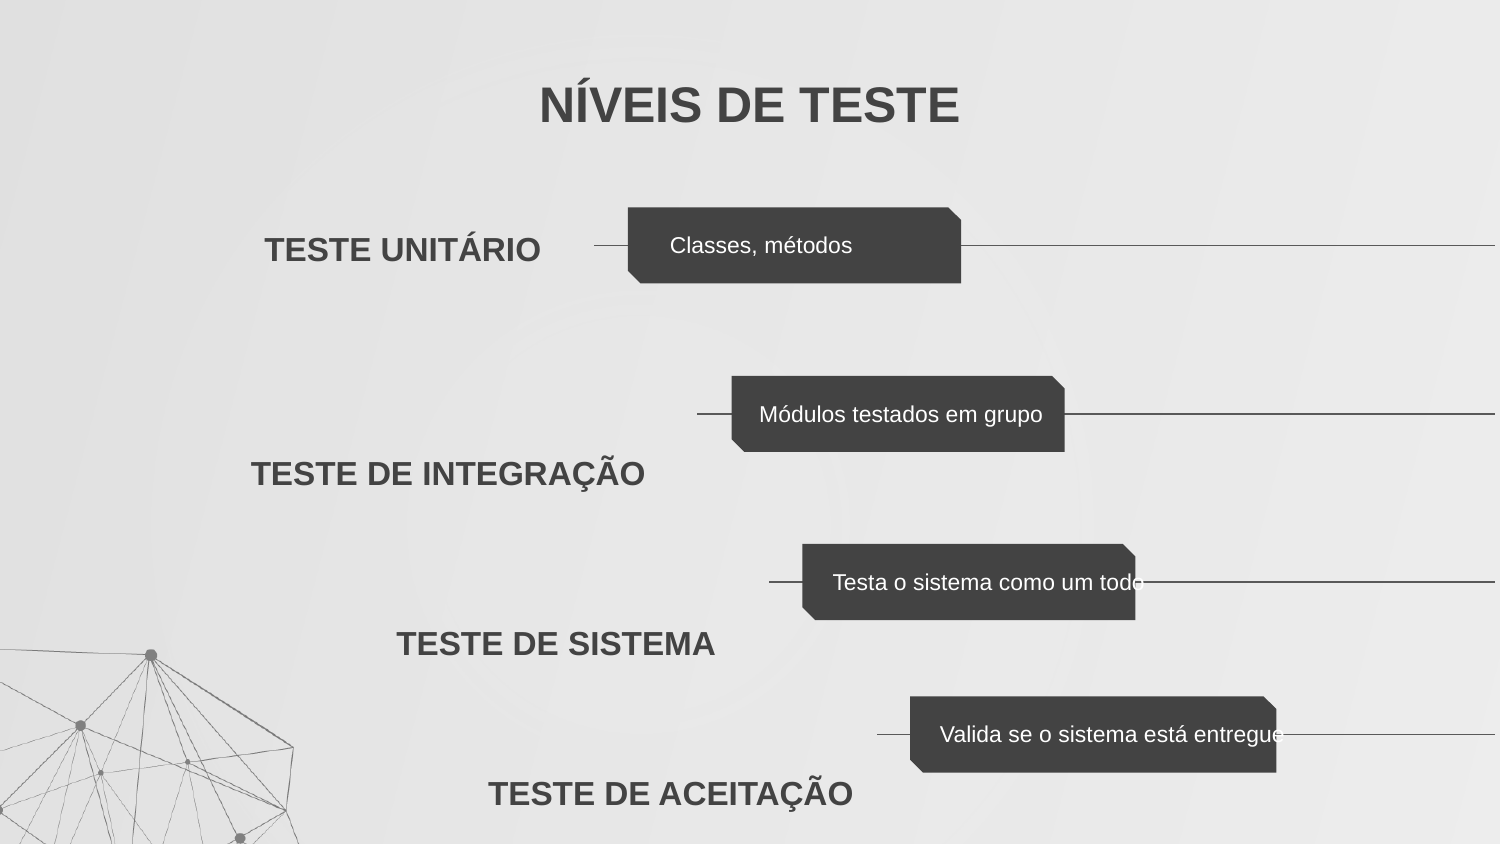

# NÍVEIS DE TESTE
TESTE UNITÁRIO

Classes, métodos
TESTE DE INTEGRAÇÃO

Módulos testados em grupo
TESTE DE SISTEMA

Testa o sistema como um todo

TESTE DE ACEITAÇÃO

Valida se o sistema está entregue